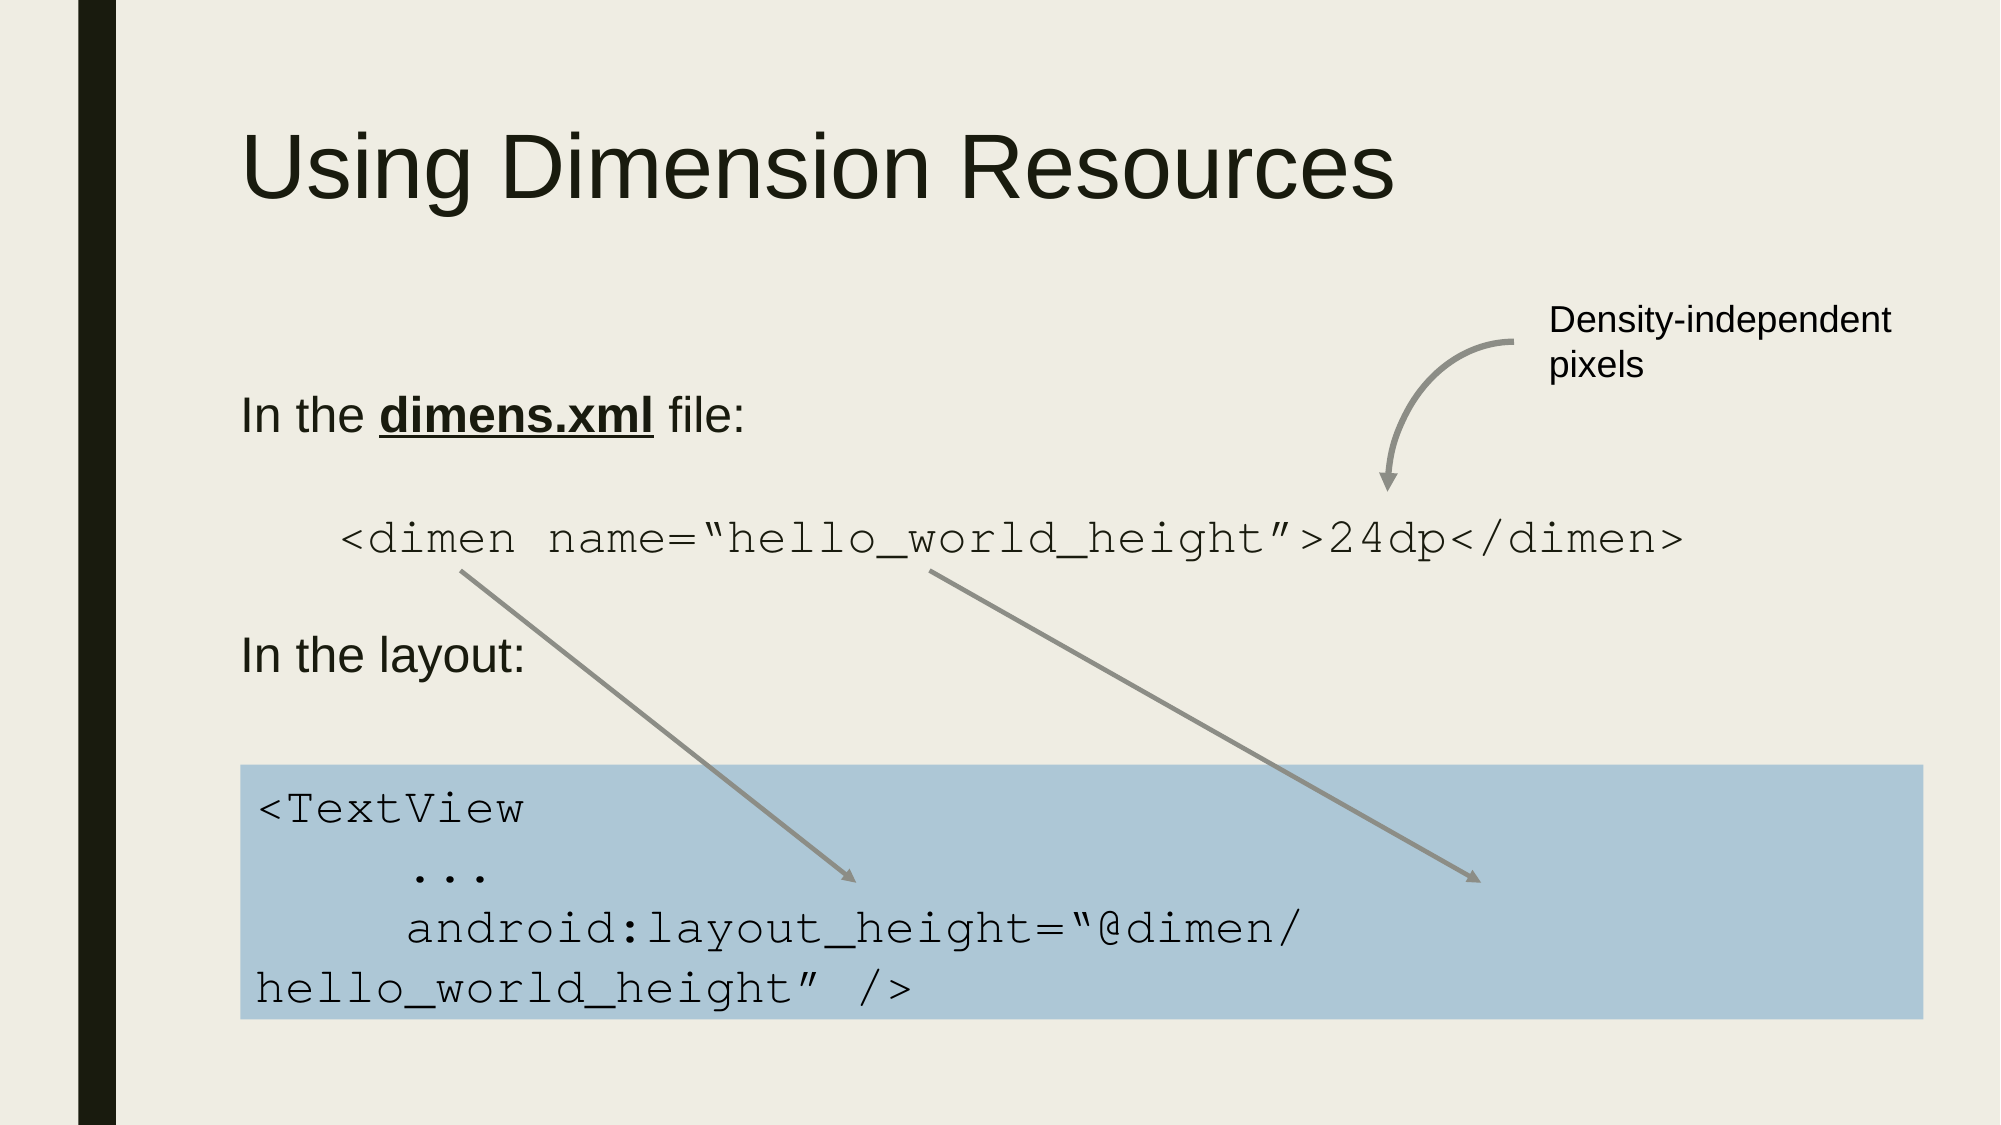

# Using Dimension Resources
Density-independent
pixels

In the dimens.xml file:

<dimen name=“hello_world_height”>24dp</dimen>

In the layout:

<TextView
	...
	android:layout_height=“@dimen/hello_world_height” />